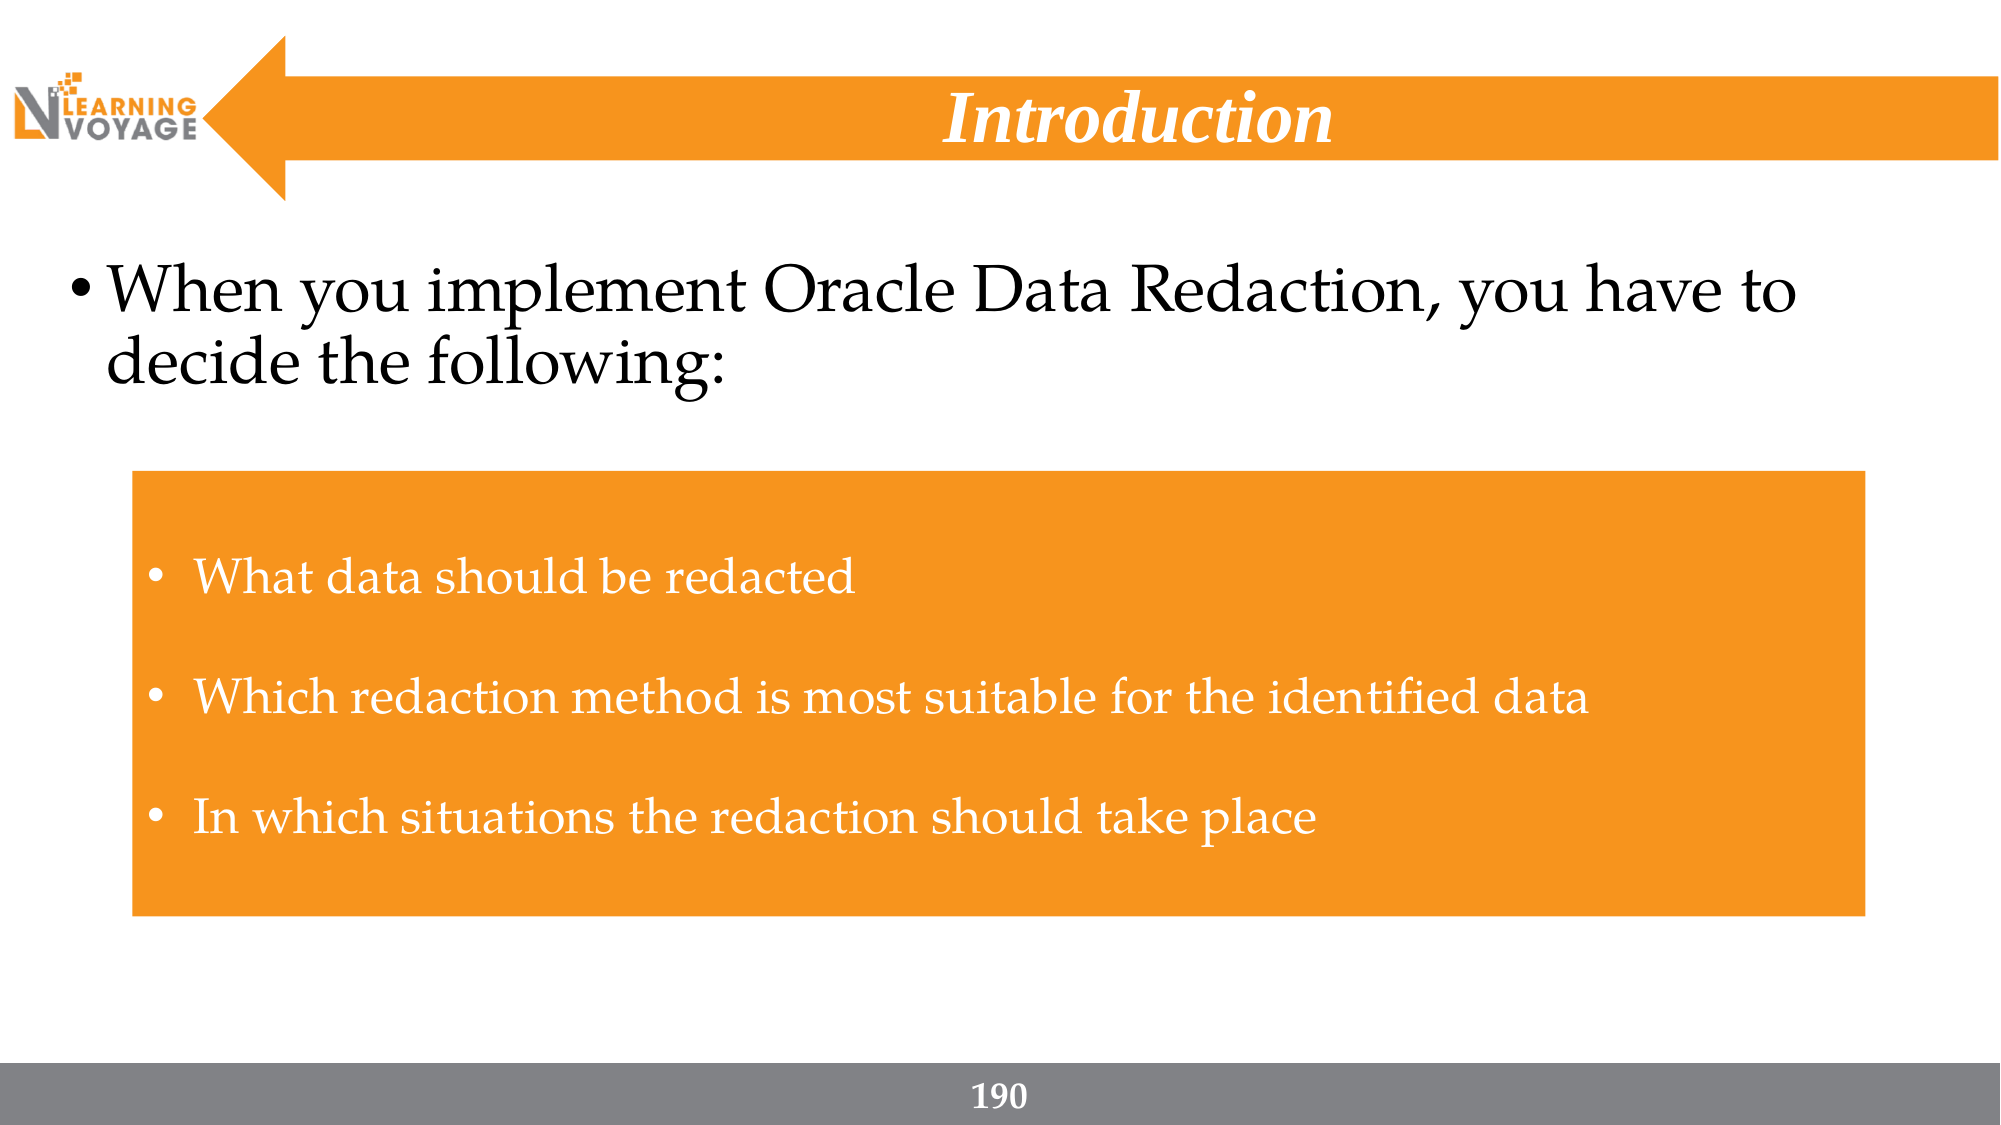

# Introduction
When you implement Oracle Data Redaction, you have to decide the following:
What data should be redacted

Which redaction method is most suitable for the identified data

In which situations the redaction should take place
190